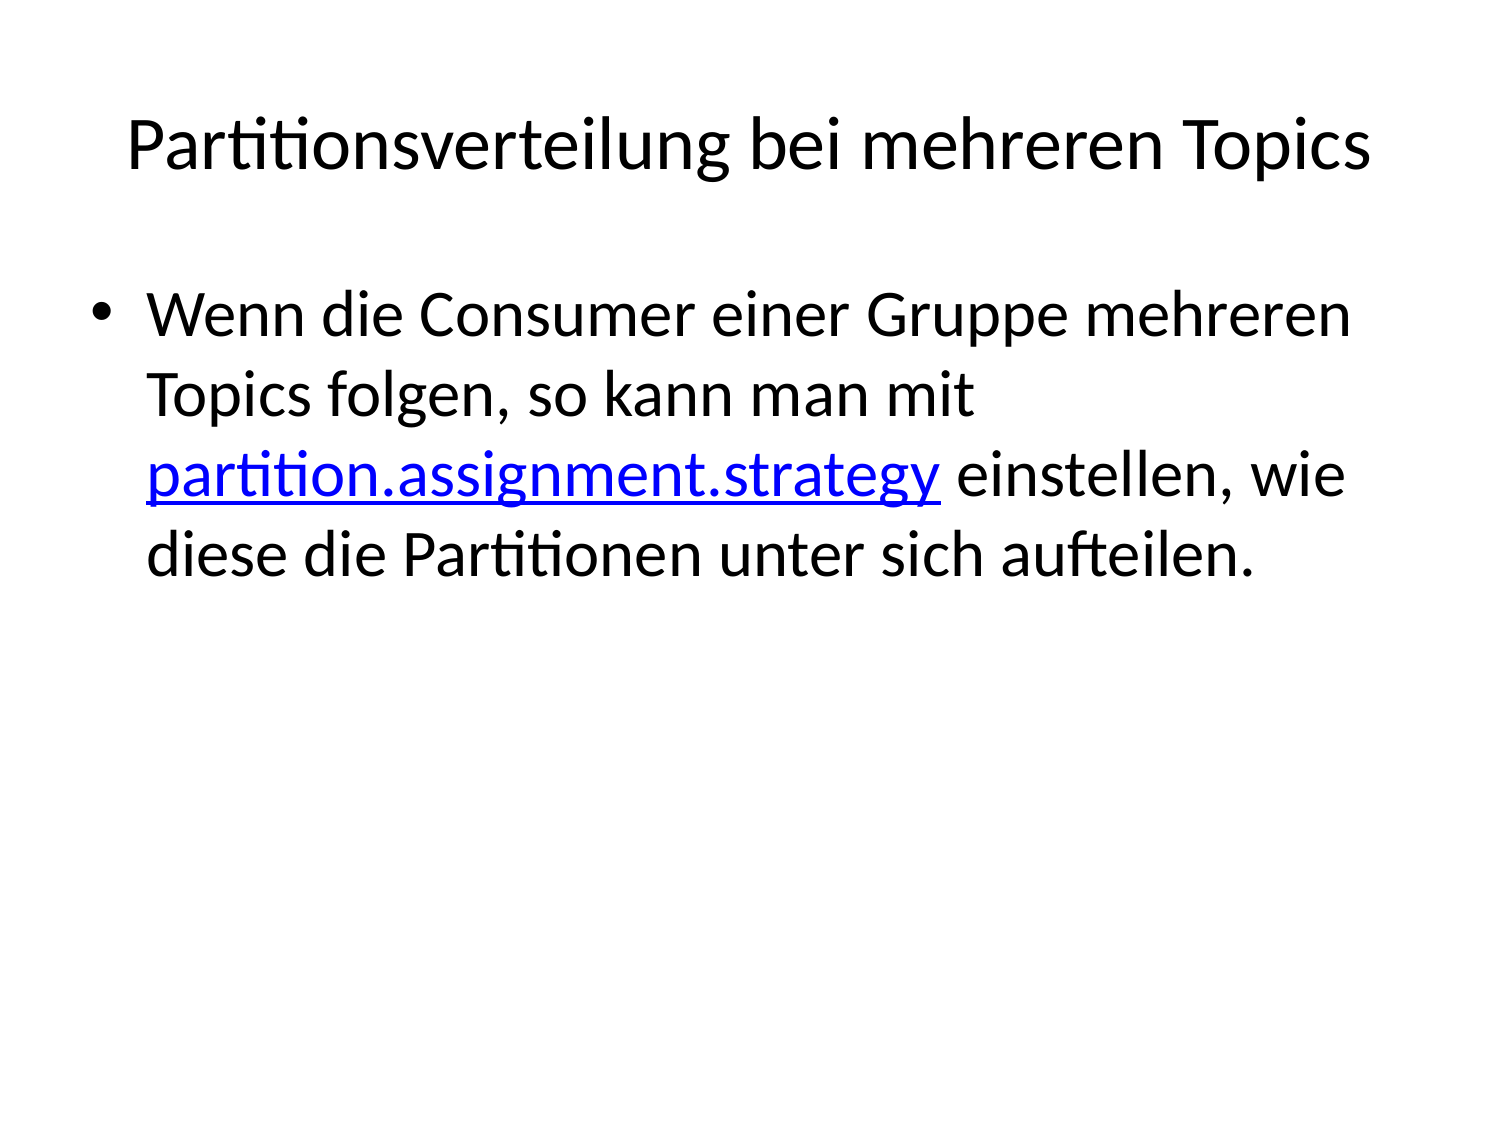

# Partitionsverteilung bei mehreren Topics
Wenn die Consumer einer Gruppe mehreren Topics folgen, so kann man mit partition.assignment.strategy einstellen, wie diese die Partitionen unter sich aufteilen.